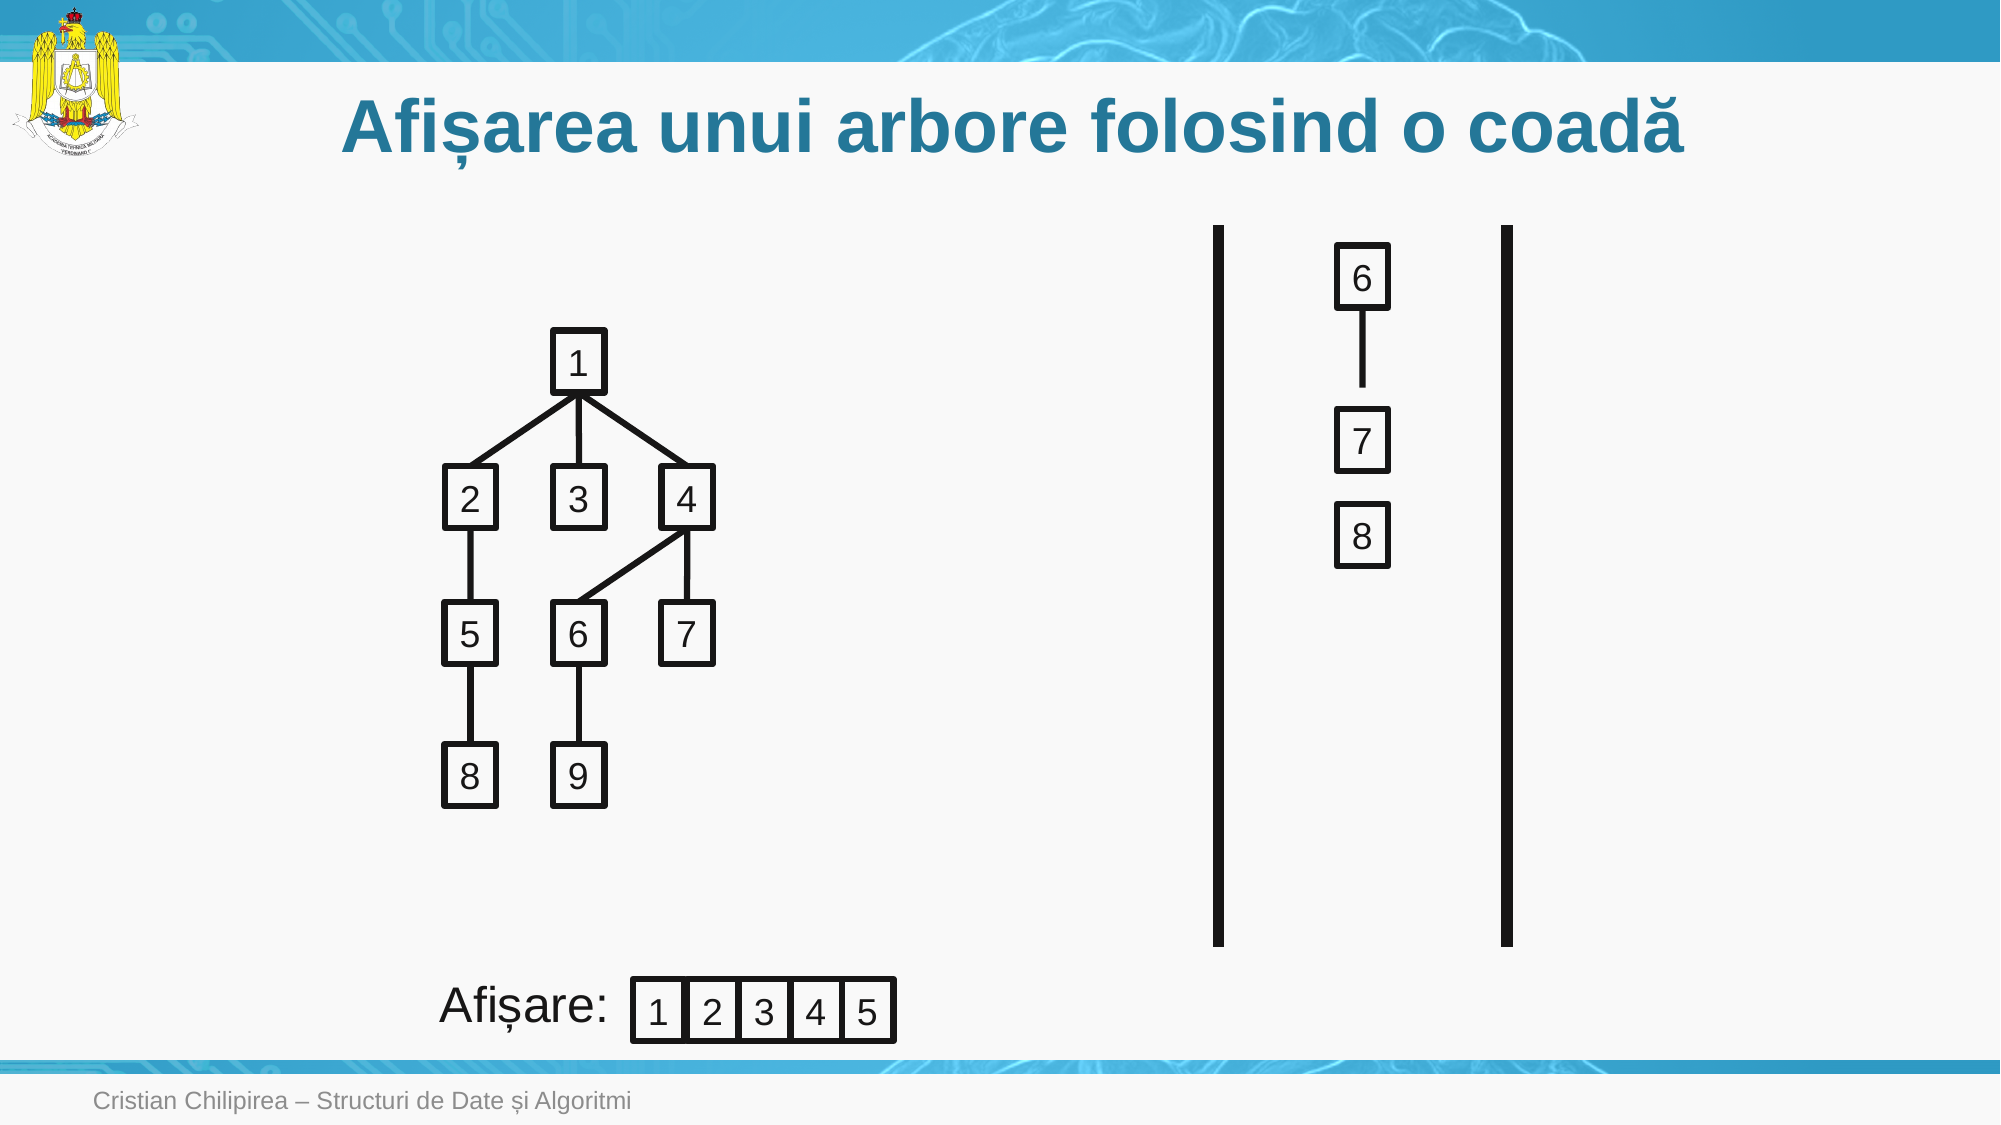

# Afișarea unui arbore folosind o coadă
6
1
7
2
3
4
8
5
6
7
8
9
Afișare:
5
4
3
2
1
Cristian Chilipirea – Structuri de Date și Algoritmi